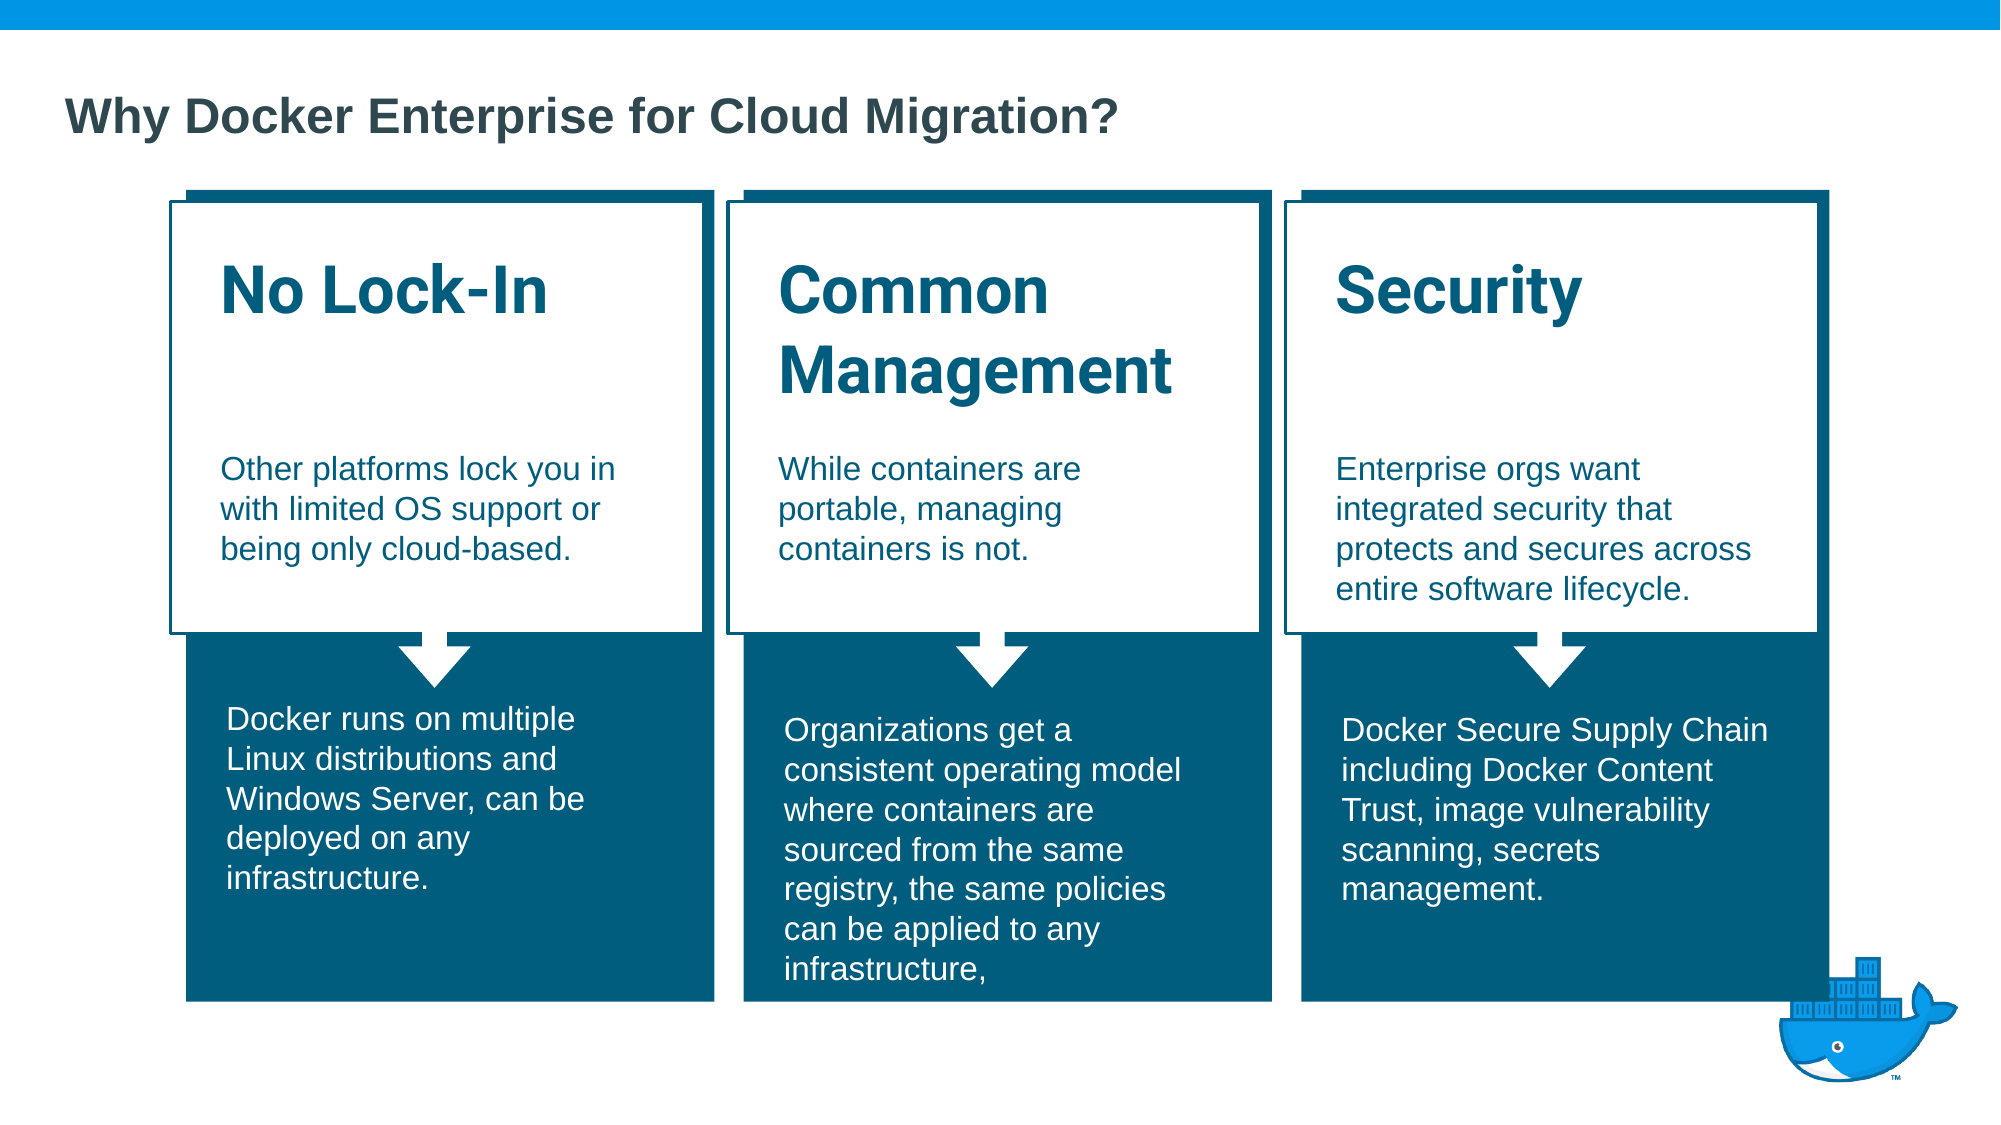

# Why Docker Enterprise for Cloud Migration?

No Lock-In
Common Management
Security
While containers are portable, managing containers is not.
Enterprise orgs want integrated security that protects and secures across entire software lifecycle.
Other platforms lock you in with limited OS support or being only cloud-based.

Docker runs on multiple Linux distributions and Windows Server, can be deployed on any infrastructure.
Organizations get a consistent operating model where containers are sourced from the same registry, the same policies can be applied to any infrastructure,
Docker Secure Supply Chain including Docker Content Trust, image vulnerability scanning, secrets management.